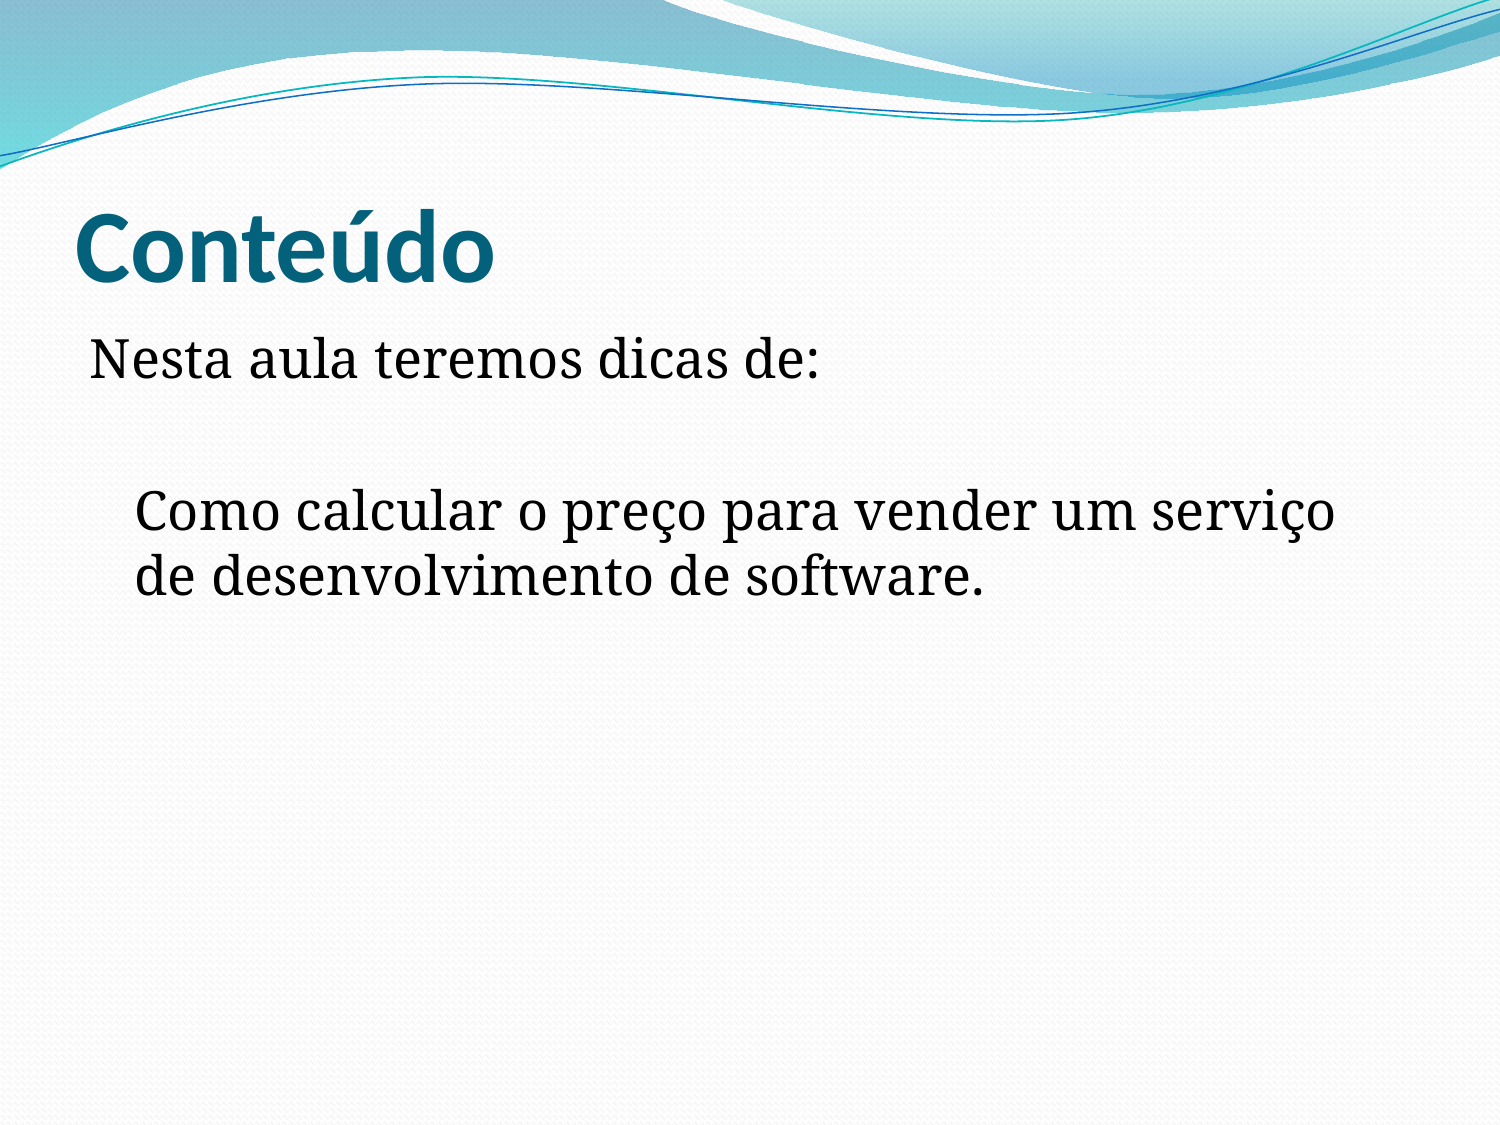

# Conteúdo
Nesta aula teremos dicas de:

	Como calcular o preço para vender um serviço de desenvolvimento de software.